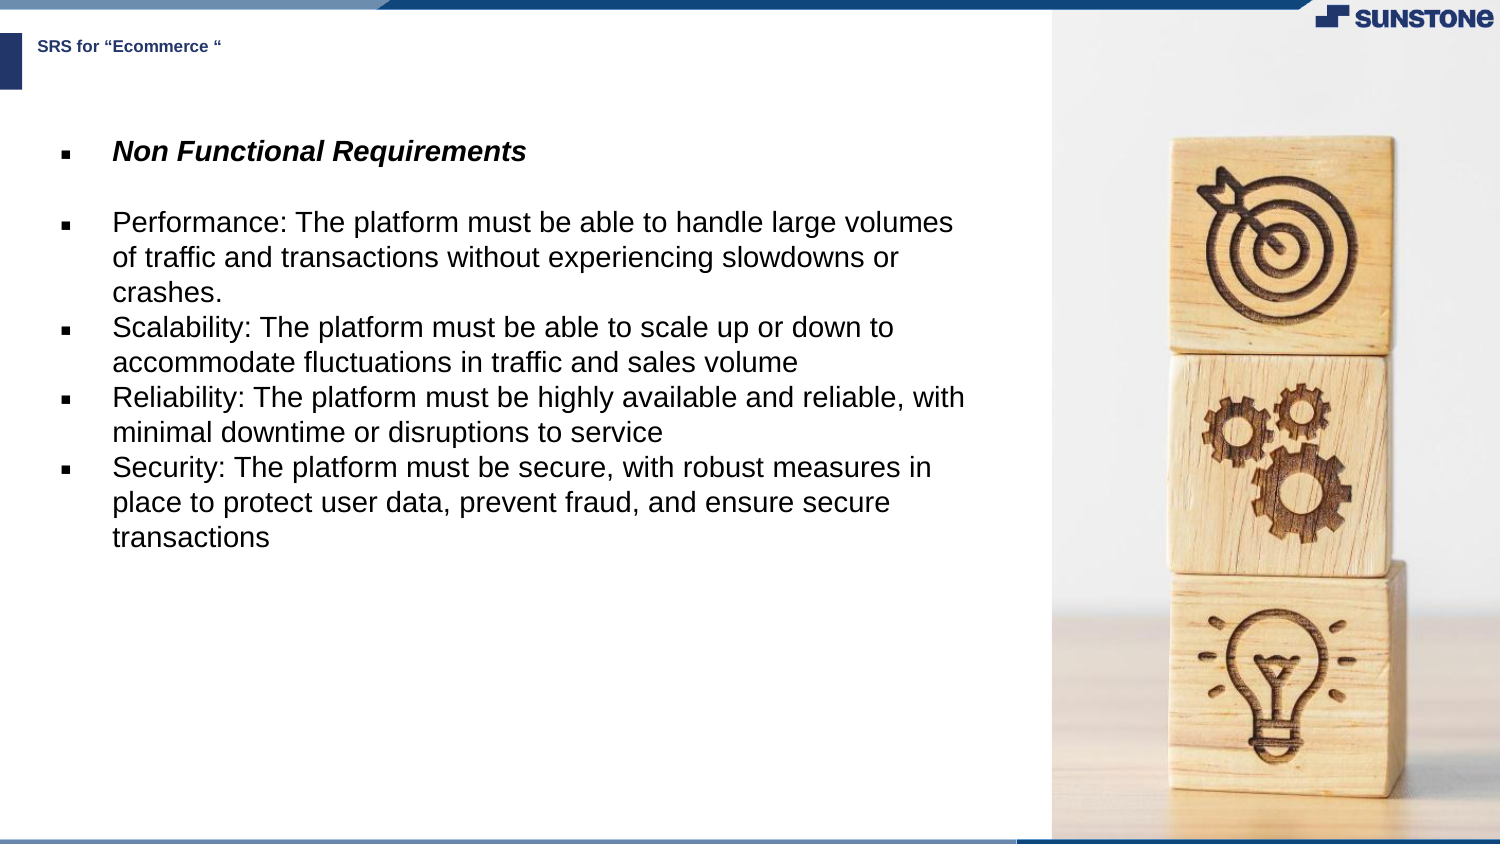

# SRS for “Ecommerce “
Non Functional Requirements
Performance: The platform must be able to handle large volumes of traffic and transactions without experiencing slowdowns or crashes.
Scalability: The platform must be able to scale up or down to accommodate fluctuations in traffic and sales volume
Reliability: The platform must be highly available and reliable, with minimal downtime or disruptions to service
Security: The platform must be secure, with robust measures in place to protect user data, prevent fraud, and ensure secure transactions